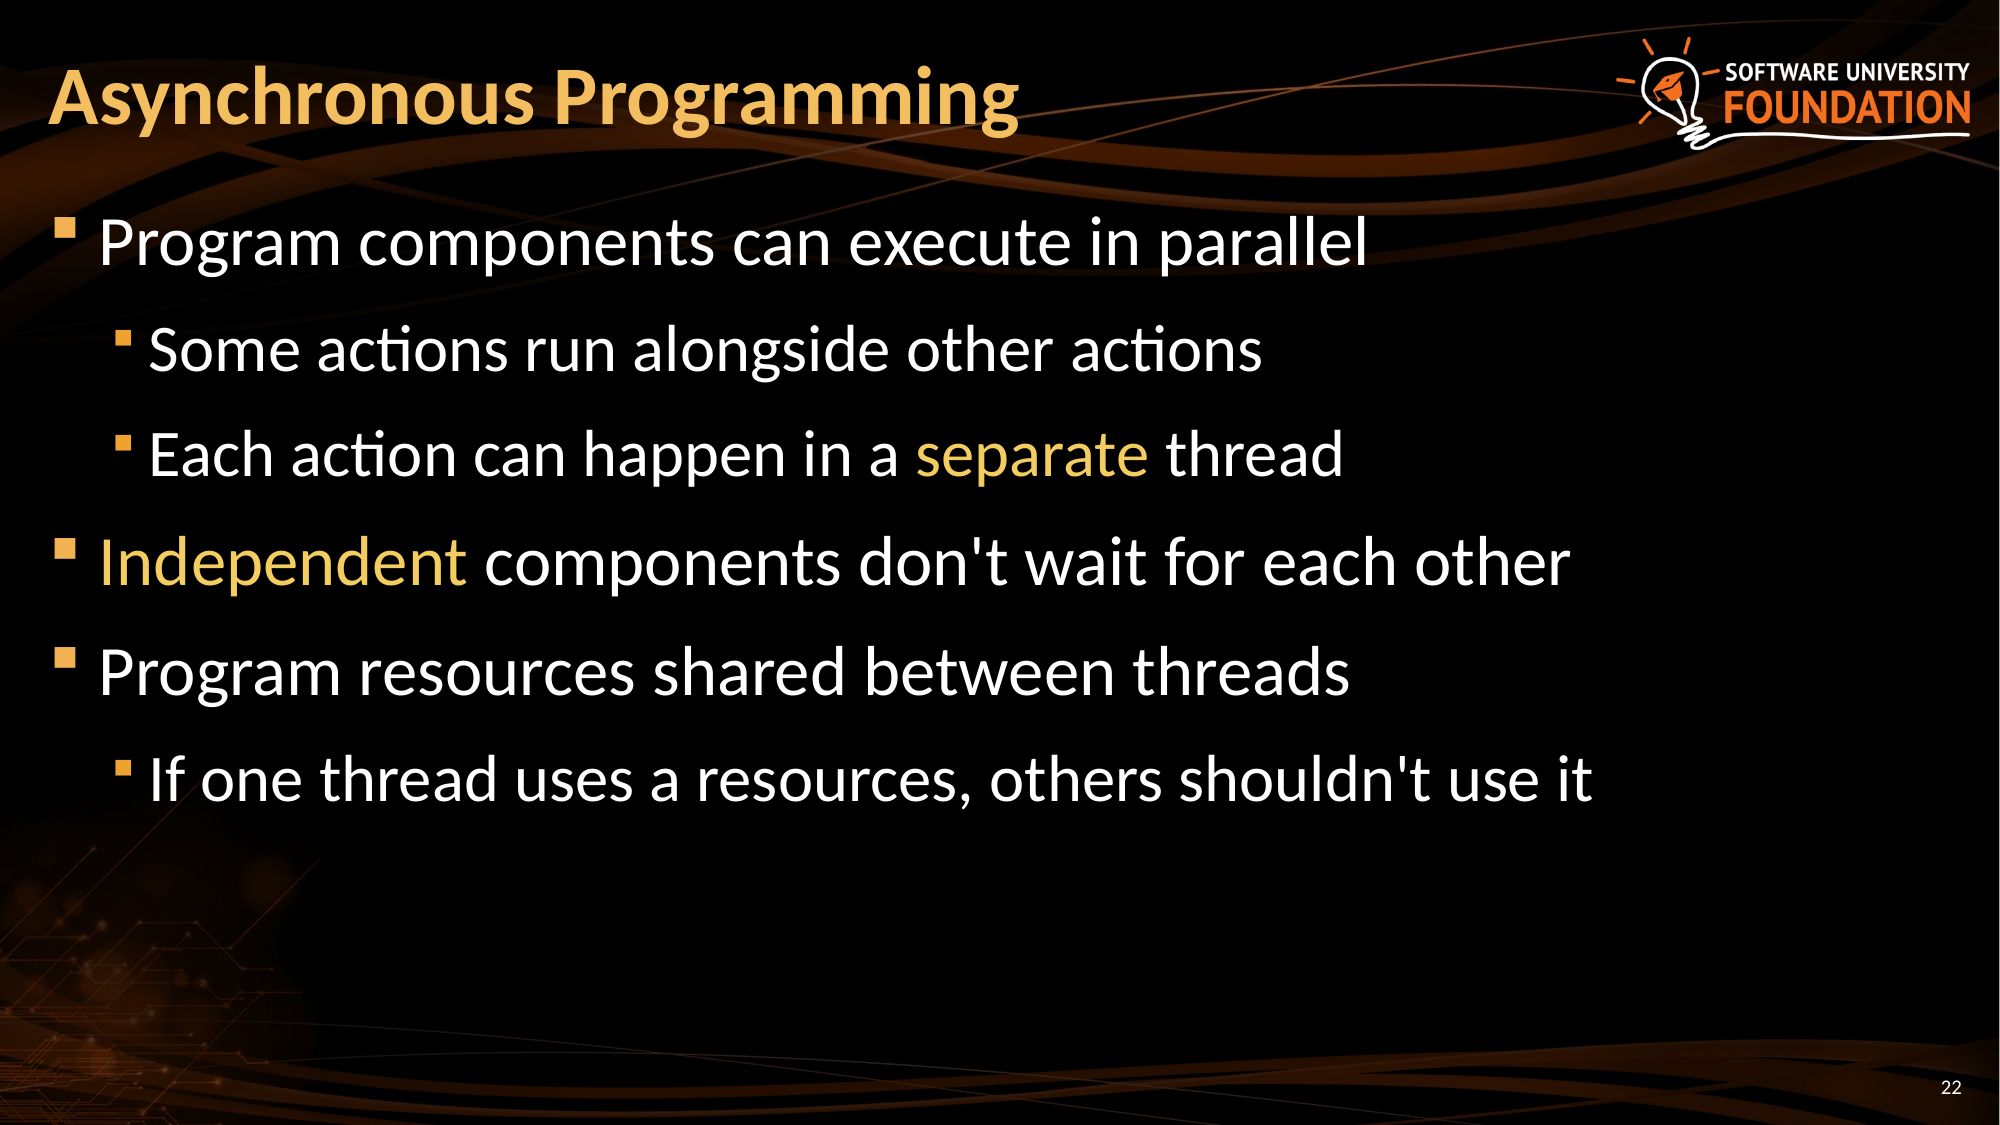

# Asynchronous Programming
Program components can execute in parallel
Some actions run alongside other actions
Each action can happen in a separate thread
Independent components don't wait for each other
Program resources shared between threads
If one thread uses a resources, others shouldn't use it
22